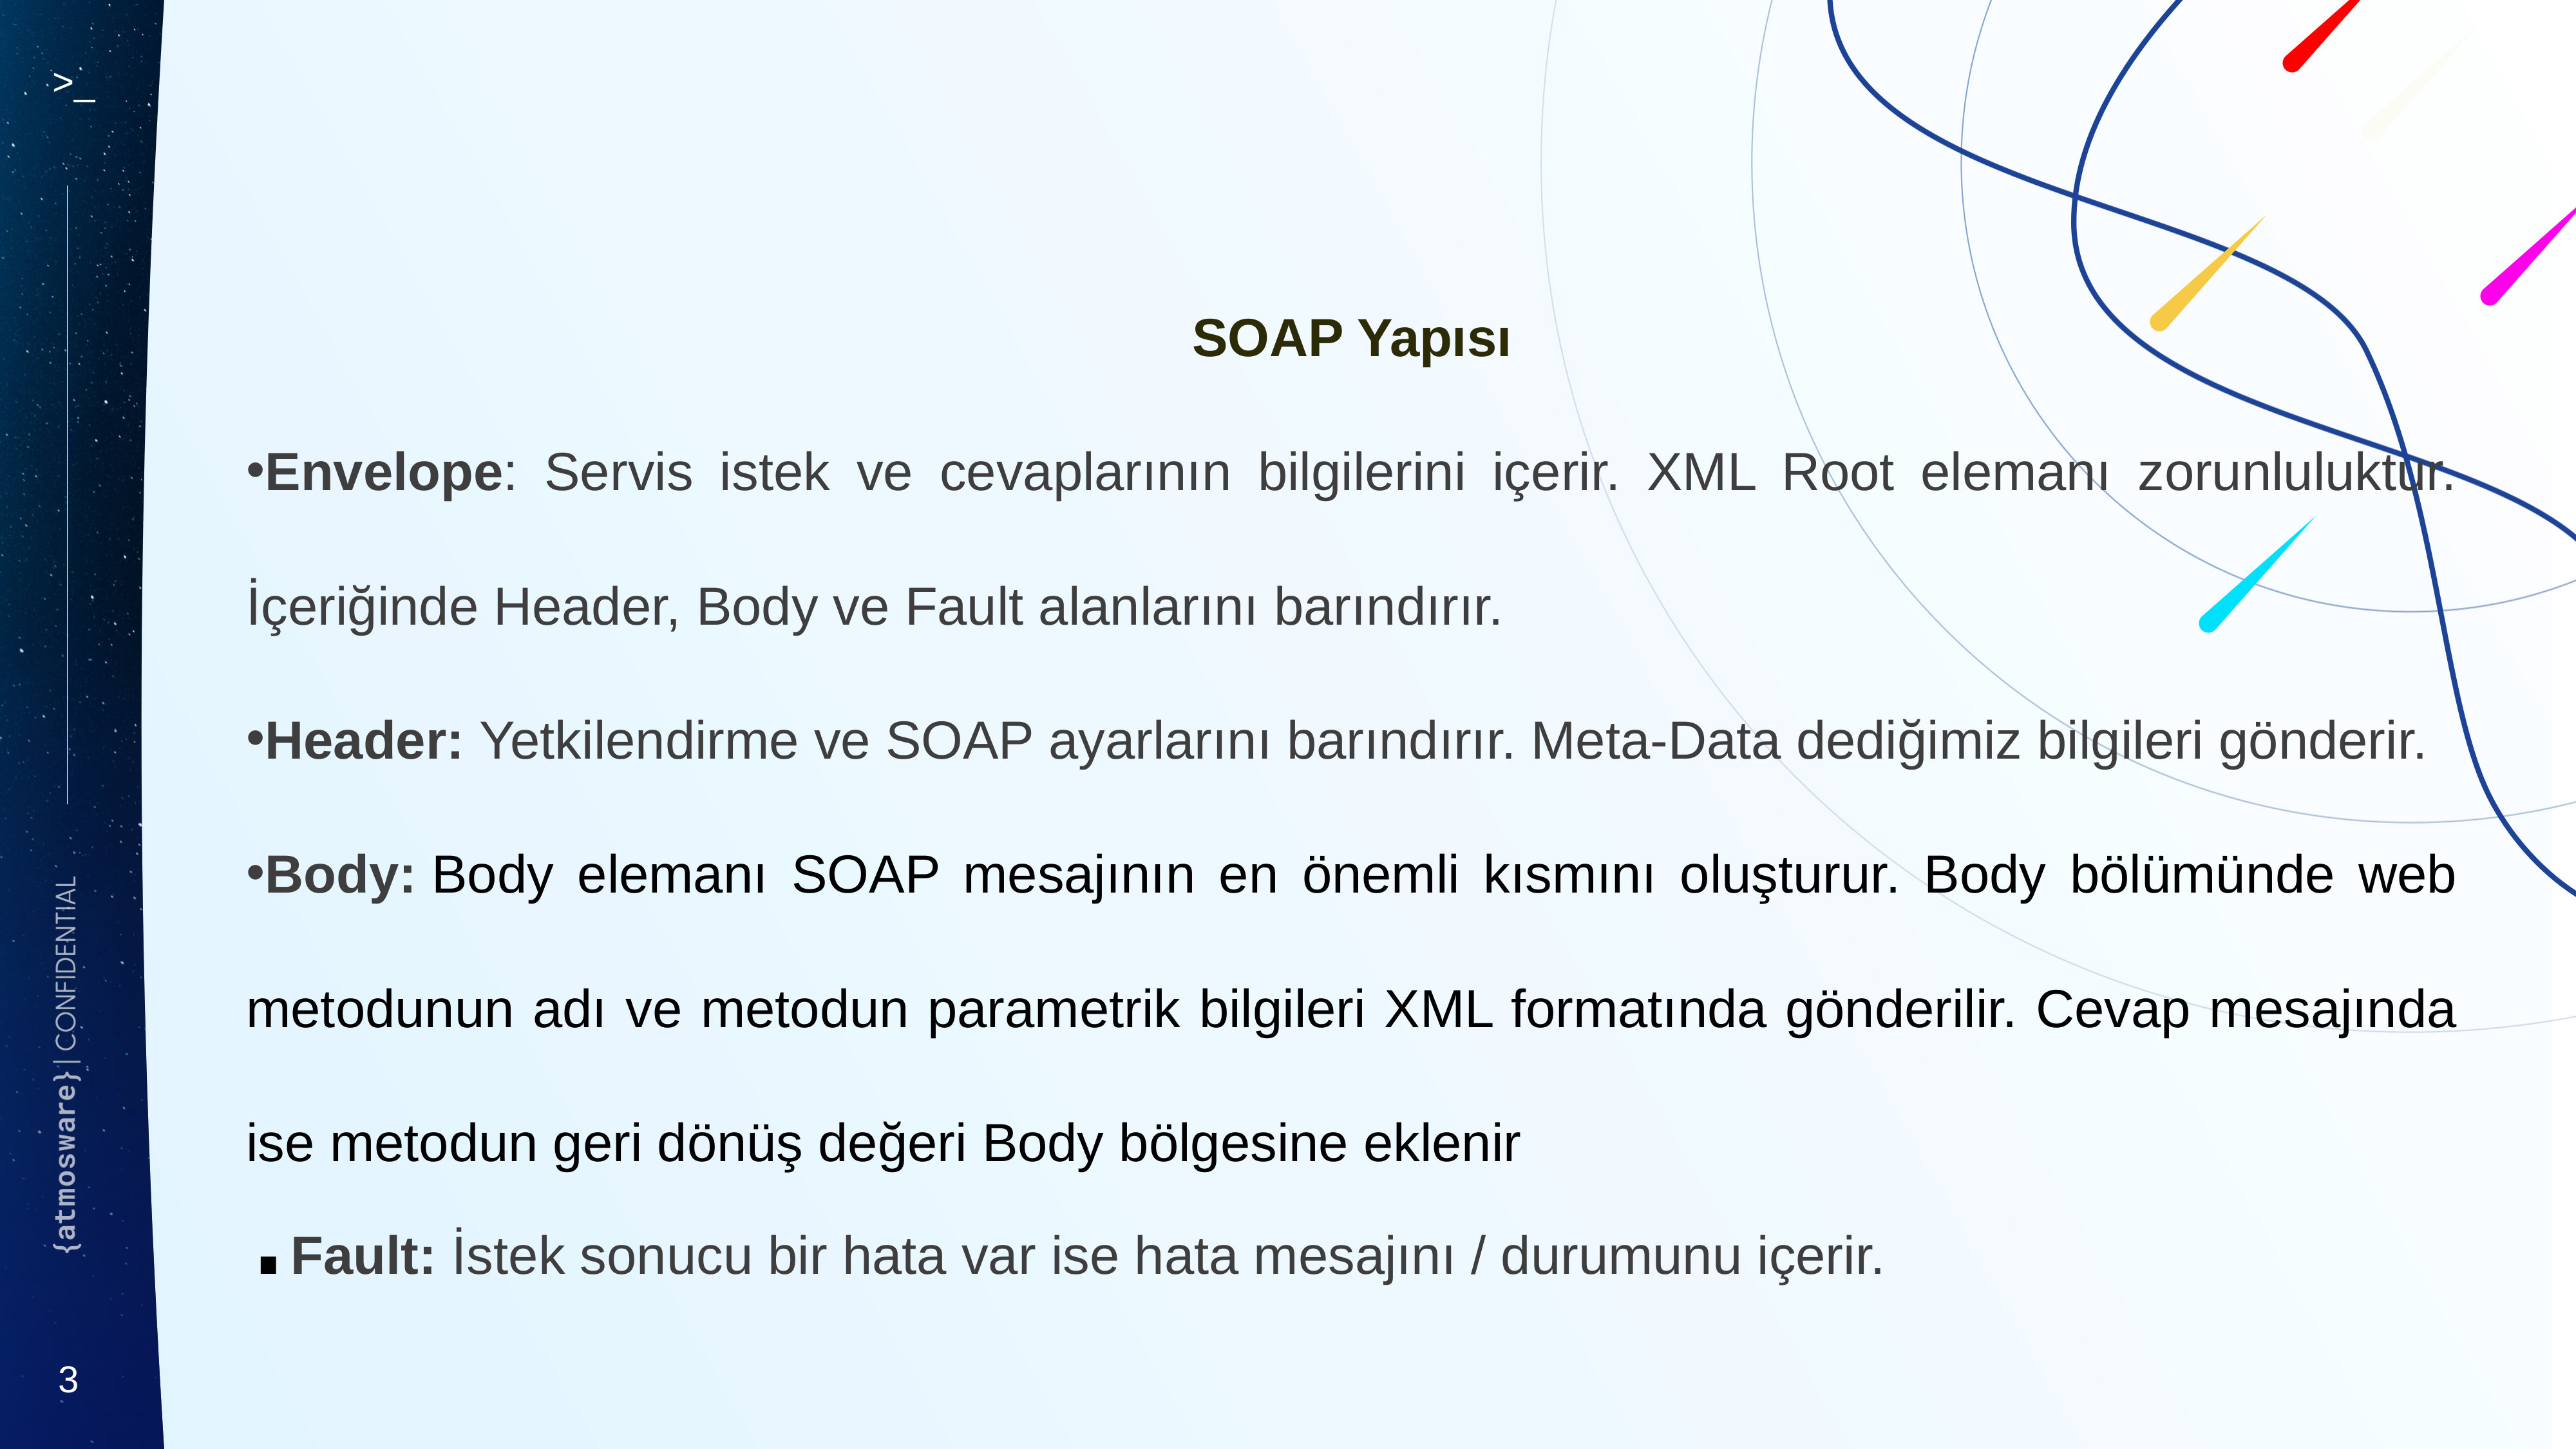

SOAP Yapısı
Envelope: Servis istek ve cevaplarının bilgilerini içerir. XML Root elemanı zorunluluktur. İçeriğinde Header, Body ve Fault alanlarını barındırır.
Header: Yetkilendirme ve SOAP ayarlarını barındırır. Meta-Data dediğimiz bilgileri gönderir.
Body: Body elemanı SOAP mesajının en önemli kısmını oluşturur. Body bölümünde web metodunun adı ve metodun parametrik bilgileri XML formatında gönderilir. Cevap mesajında ise metodun geri dönüş değeri Body bölgesine eklenir
.Fault: İstek sonucu bir hata var ise hata mesajını / durumunu içerir.
3